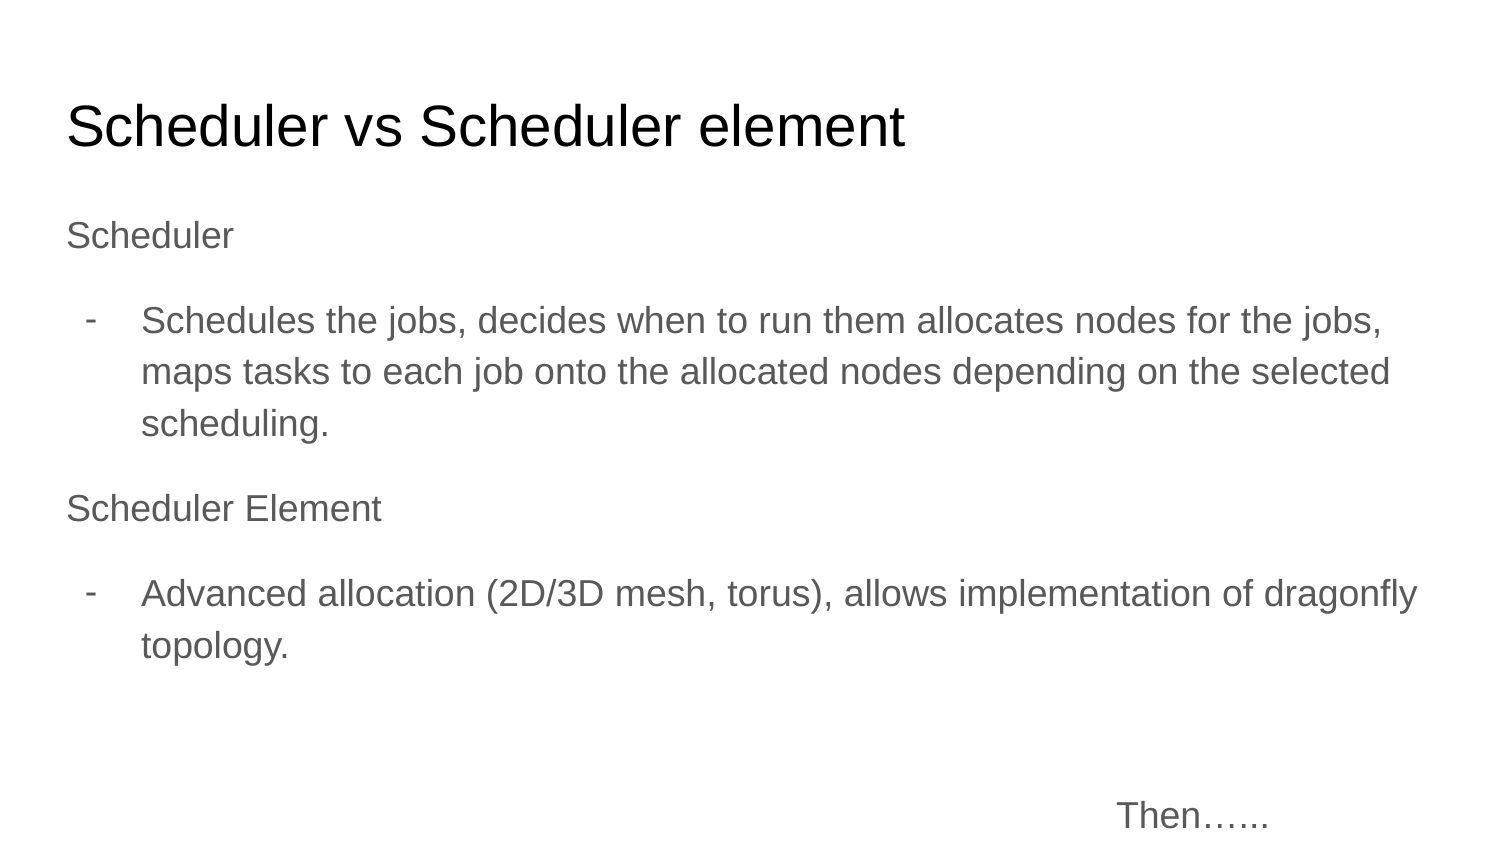

# Scheduler vs Scheduler element
Scheduler
Schedules the jobs, decides when to run them allocates nodes for the jobs, maps tasks to each job onto the allocated nodes depending on the selected scheduling.
Scheduler Element
Advanced allocation (2D/3D mesh, torus), allows implementation of dragonfly topology.

							Then…...